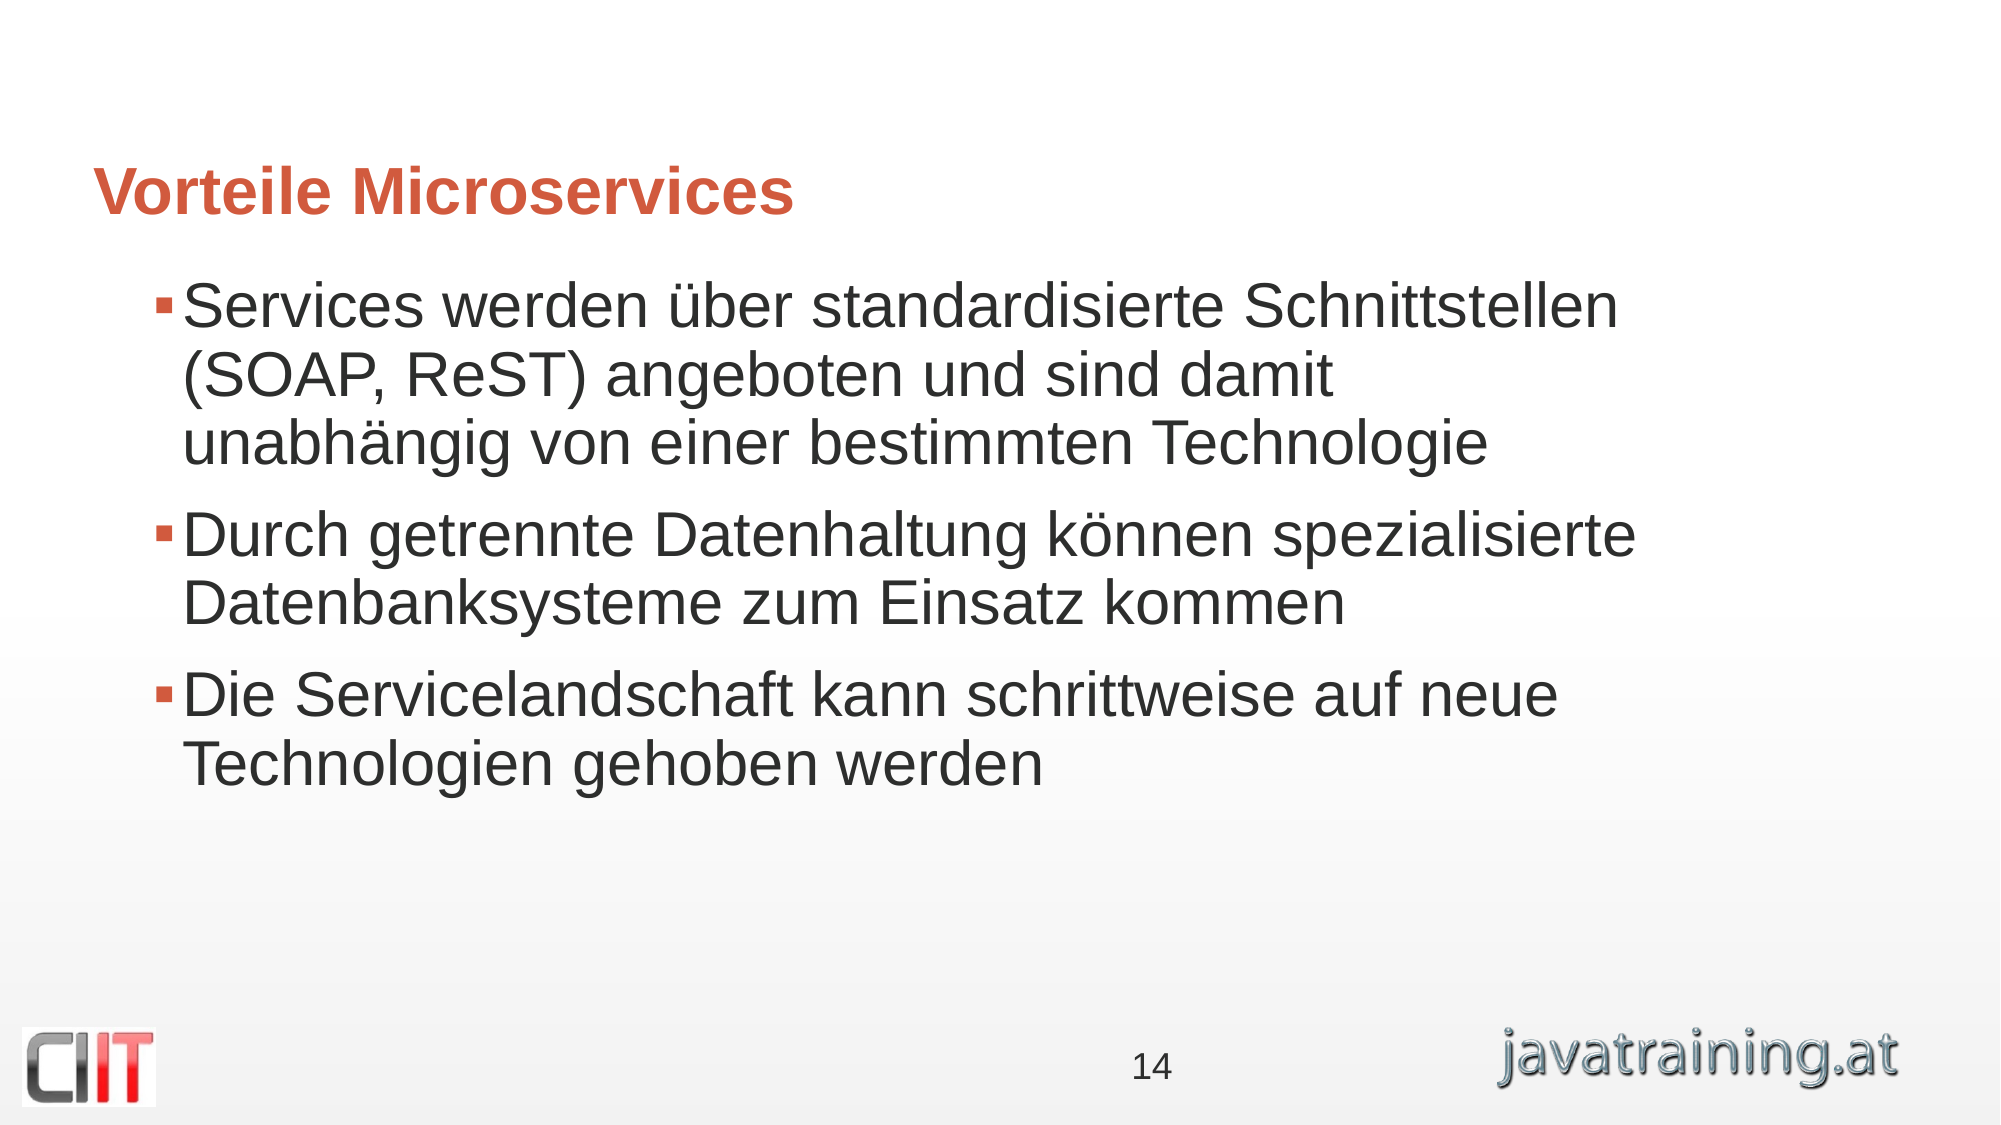

# Vorteile Microservices
Services werden über standardisierte Schnittstellen (SOAP, ReST) angeboten und sind damit unabhängig von einer bestimmten Technologie
Durch getrennte Datenhaltung können spezialisierte Datenbanksysteme zum Einsatz kommen
Die Servicelandschaft kann schrittweise auf neue
Technologien gehoben werden

14